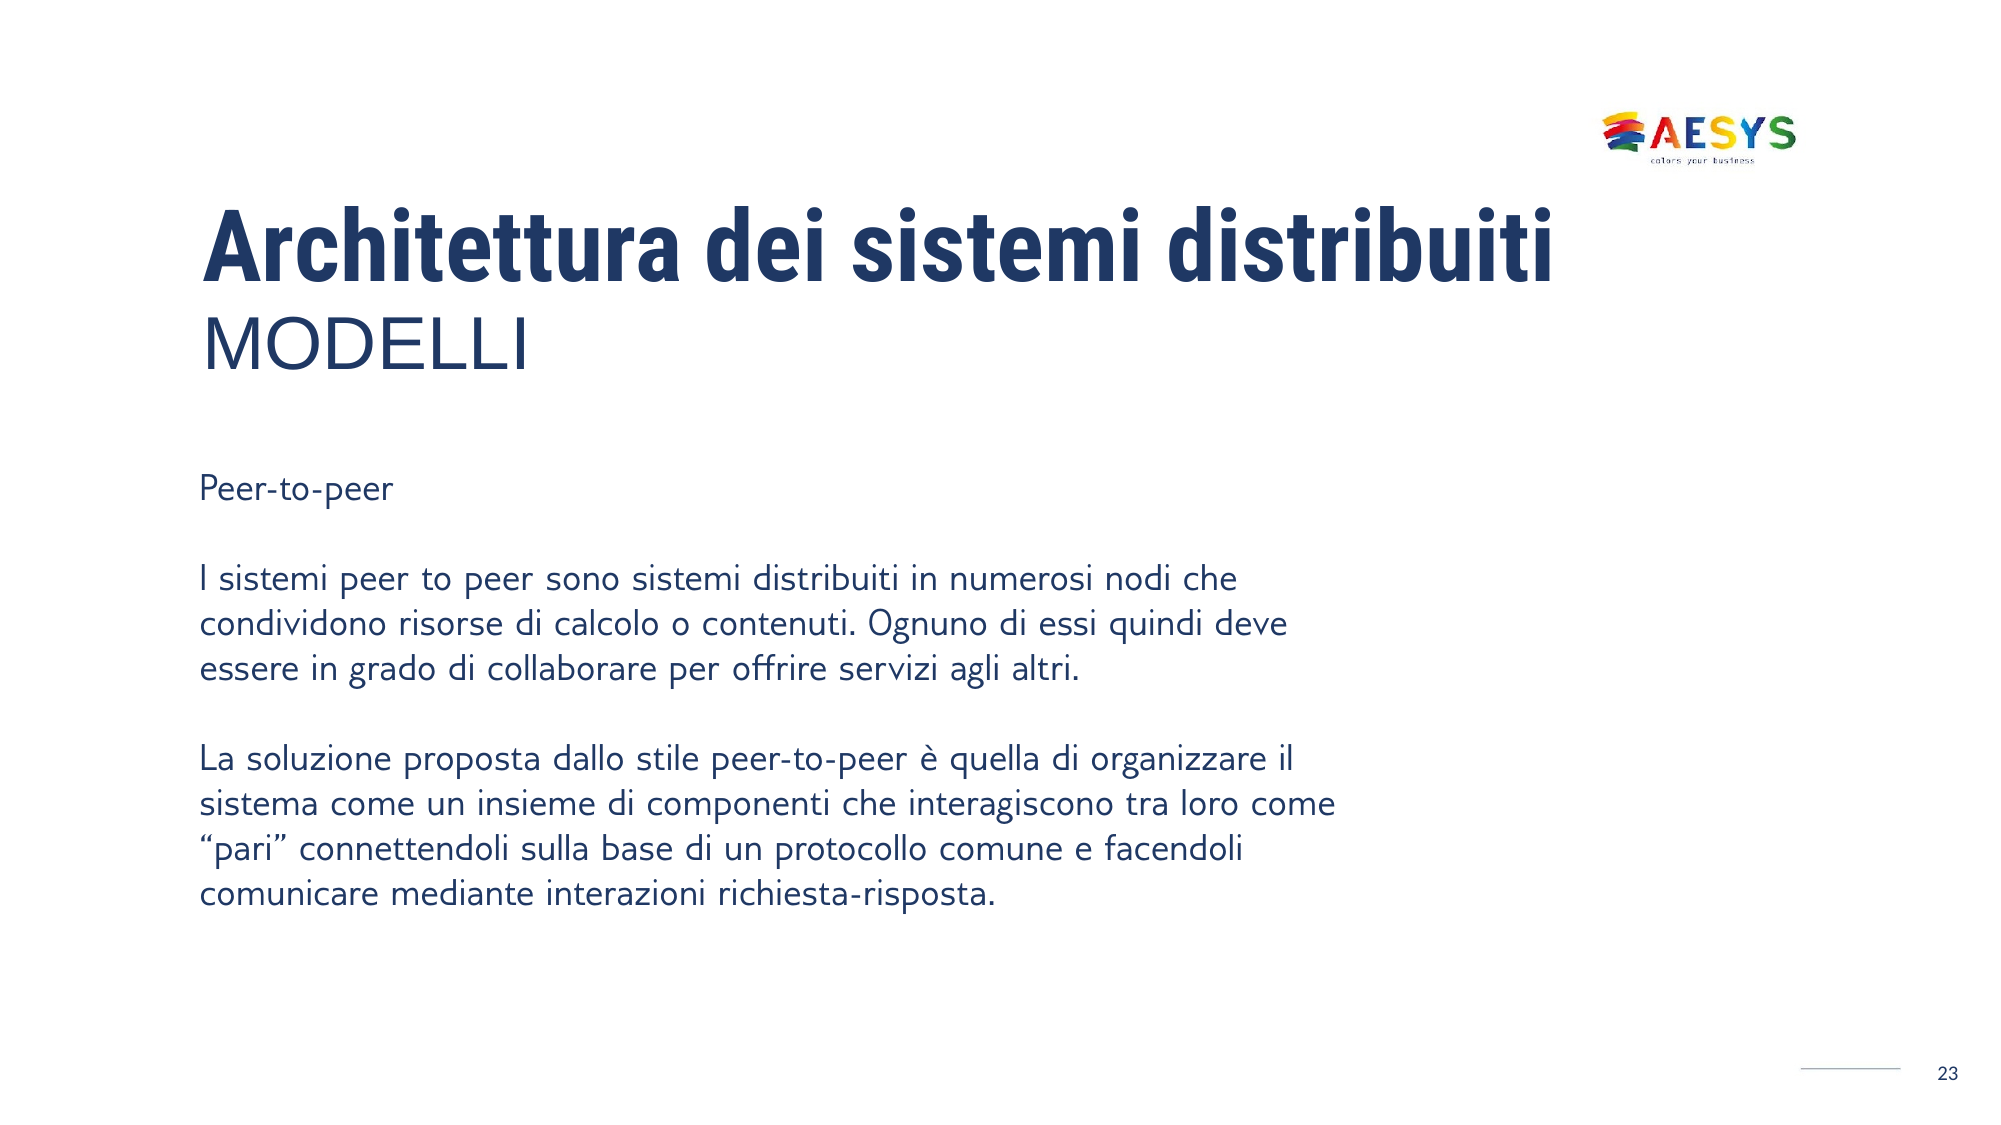

# Architettura dei sistemi distribuiti

MODELLI
Peer-to-peer

I sistemi peer to peer sono sistemi distribuiti in numerosi nodi che  condividono risorse di calcolo o contenuti. Ognuno di essi quindi deve essere in grado di collaborare per offrire servizi agli altri.

La soluzione proposta dallo stile peer-to-peer è quella di organizzare il sistema come un insieme di componenti che interagiscono tra loro come “pari” connettendoli sulla base di un protocollo comune e facendoli comunicare mediante interazioni richiesta-risposta.
23